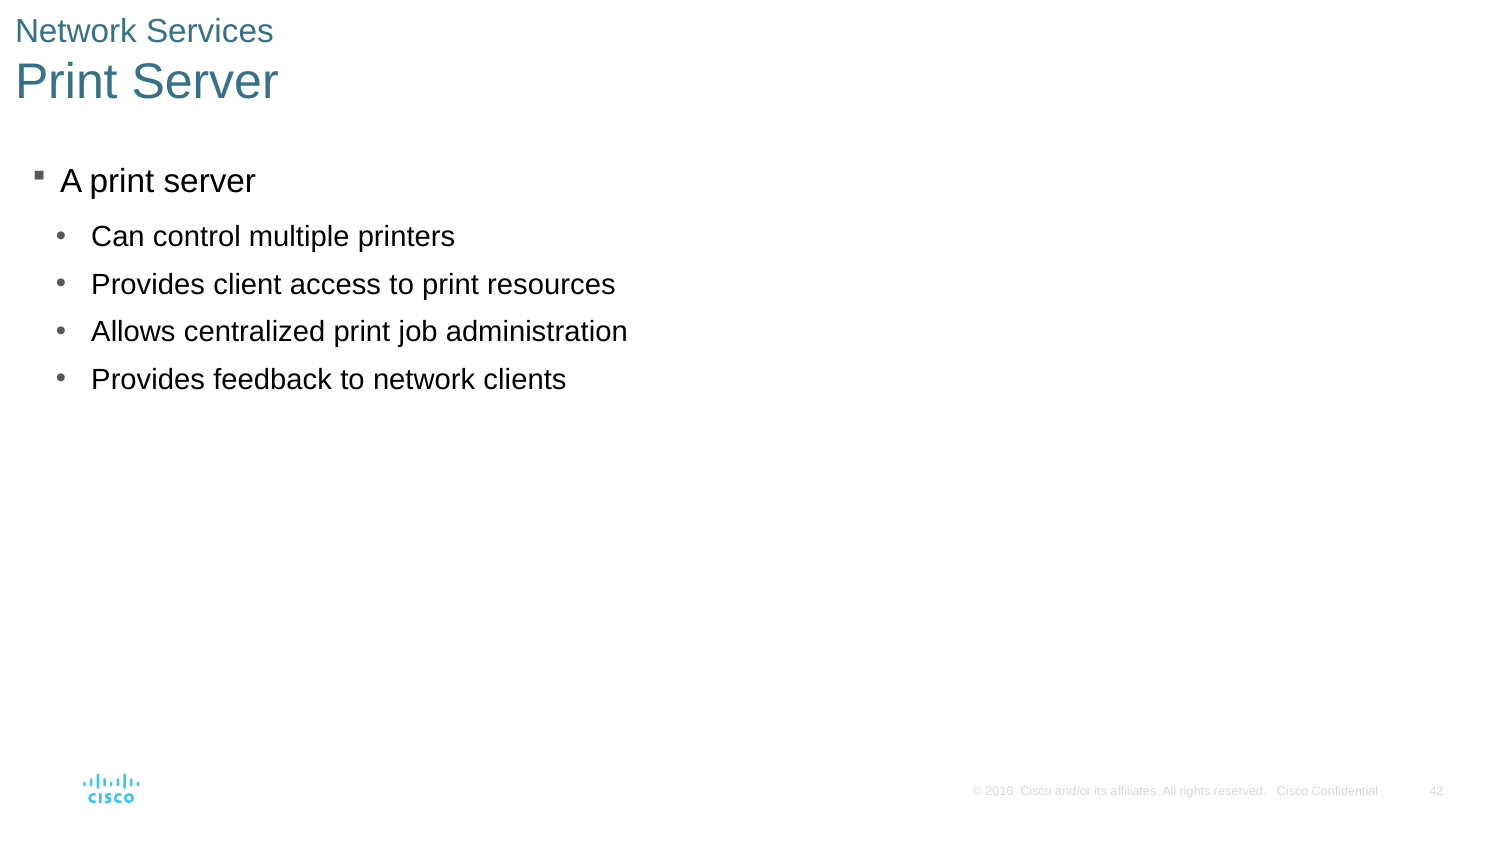

# Network Services Print Server
A print server
Can control multiple printers
Provides client access to print resources
Allows centralized print job administration
Provides feedback to network clients